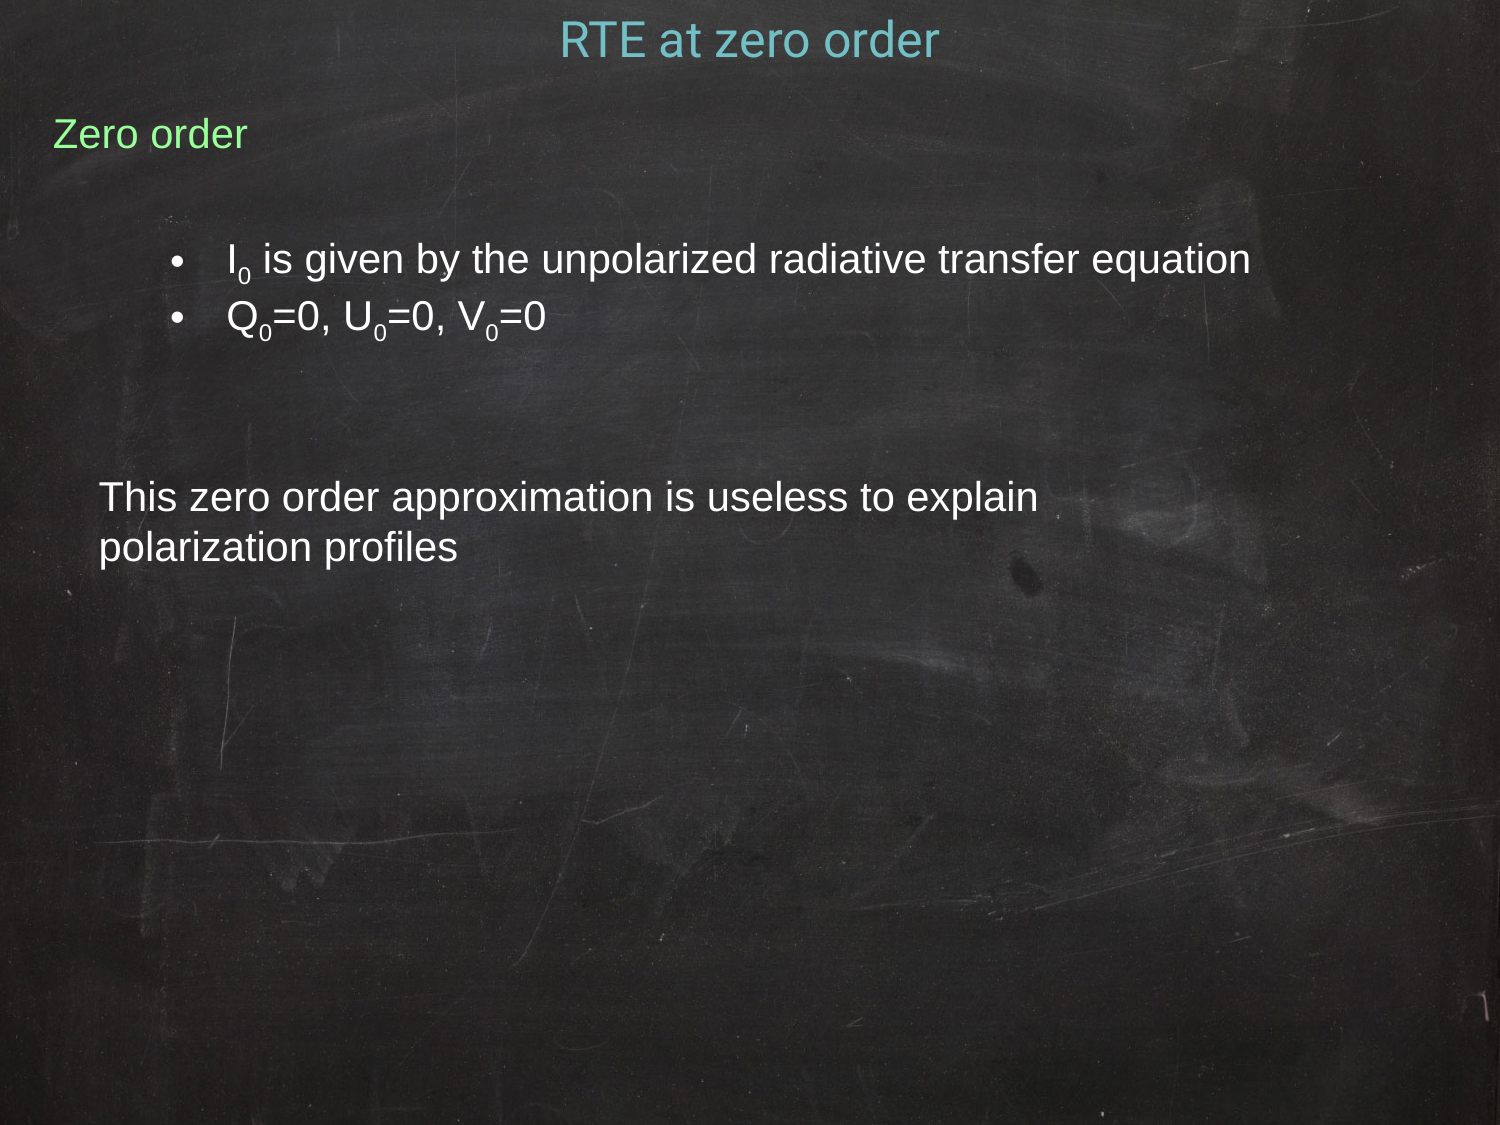

RTE at zero order
Zero order
I0 is given by the unpolarized radiative transfer equation
Q0=0, U0=0, V0=0
This zero order approximation is useless to explain
polarization profiles